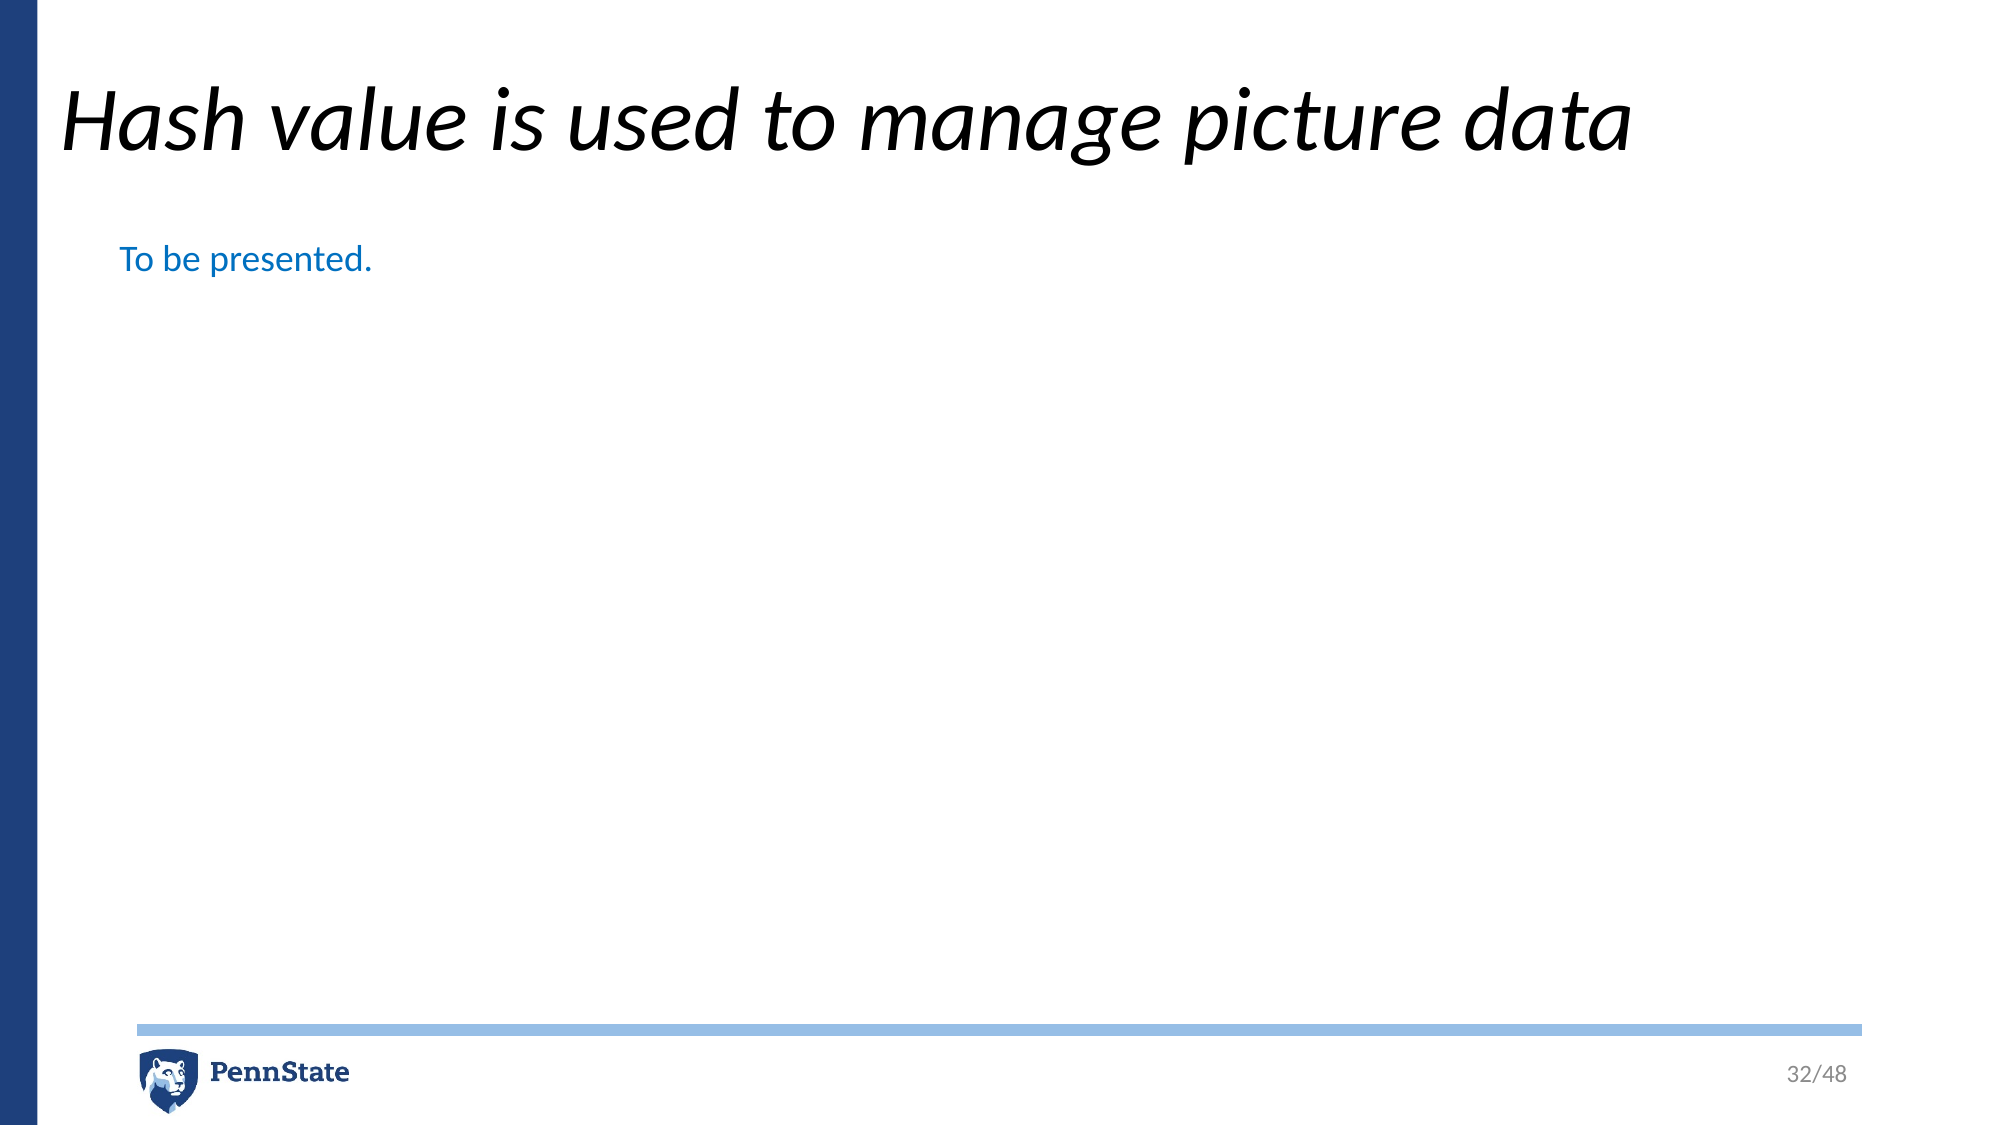

# Hash value is used to manage picture data
To be presented.
32/48